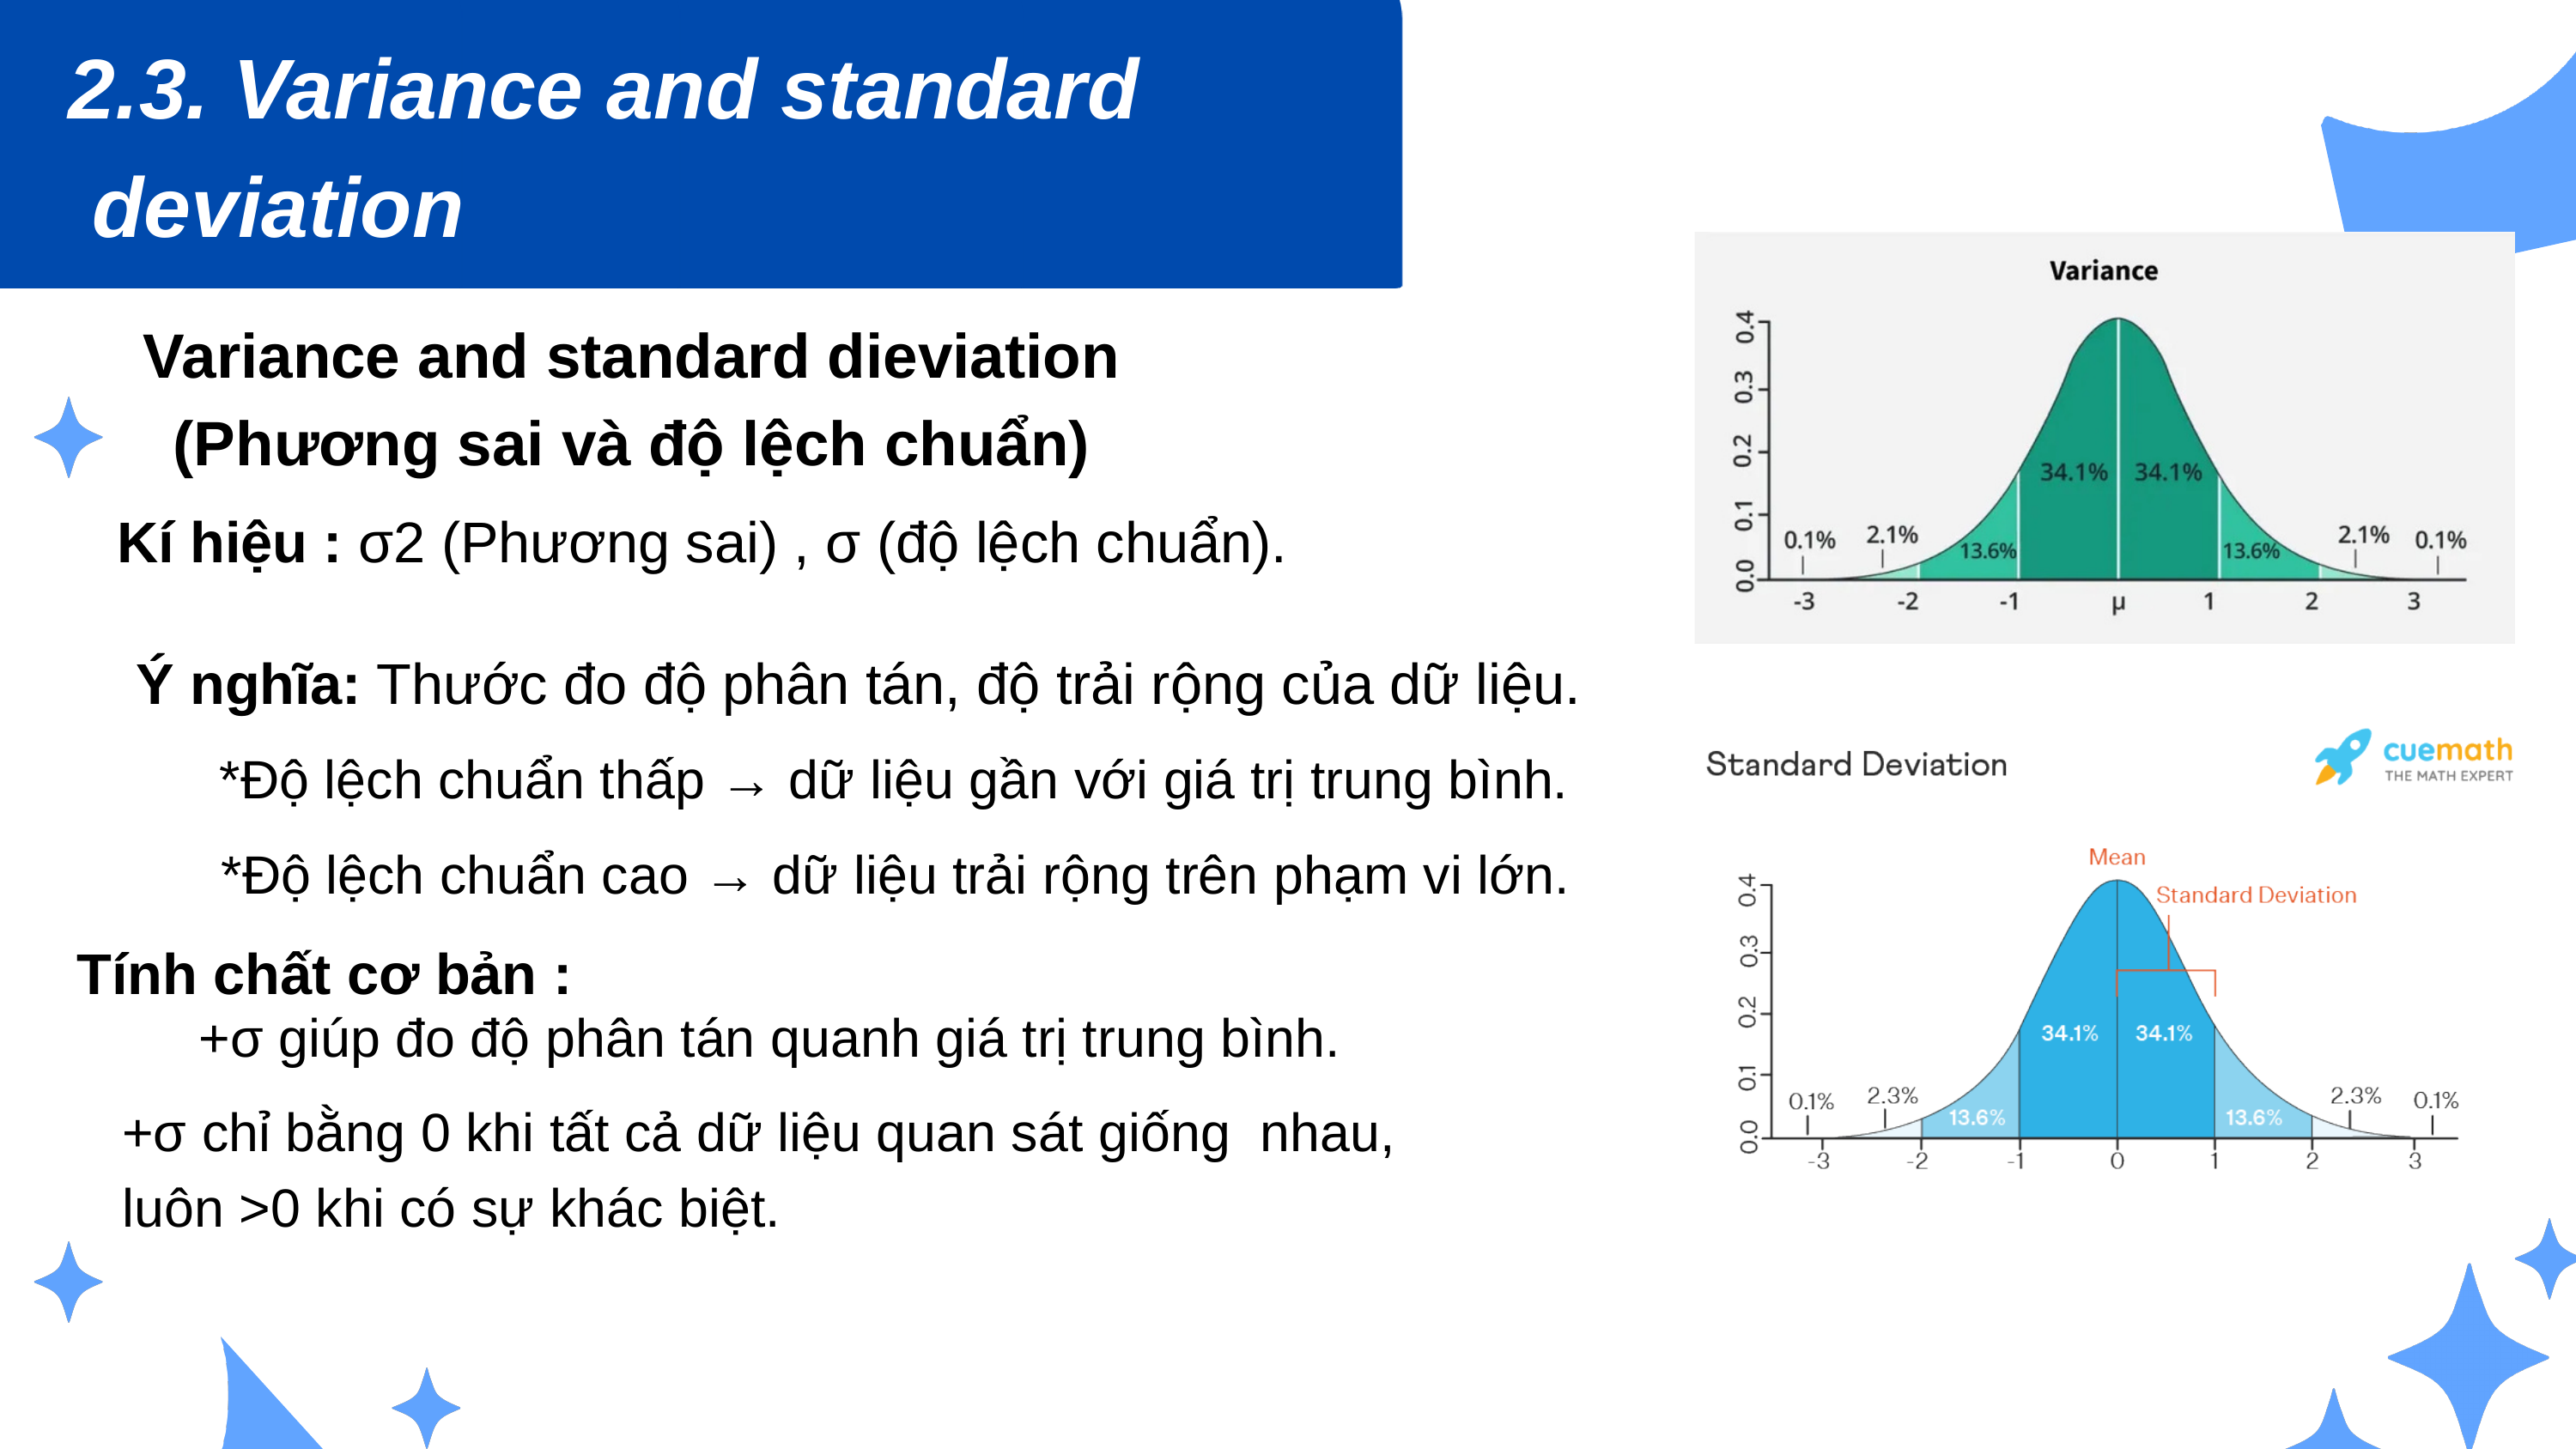

2.3. Variance and standard
 deviation

Variance and standard dieviation
(Phương sai và độ lệch chuẩn)

Kí hiệu : σ2 (Phương sai) , σ (độ lệch chuẩn).
Ý nghĩa: Thước đo độ phân tán, độ trải rộng của dữ liệu.

*Độ lệch chuẩn thấp → dữ liệu gần với giá trị trung bình.
*Độ lệch chuẩn cao → dữ liệu trải rộng trên phạm vi lớn.
Tính chất cơ bản :
+σ giúp đo độ phân tán quanh giá trị trung bình.
+σ chỉ bằng 0 khi tất cả dữ liệu quan sát giống  nhau, luôn >0 khi có sự khác biệt.